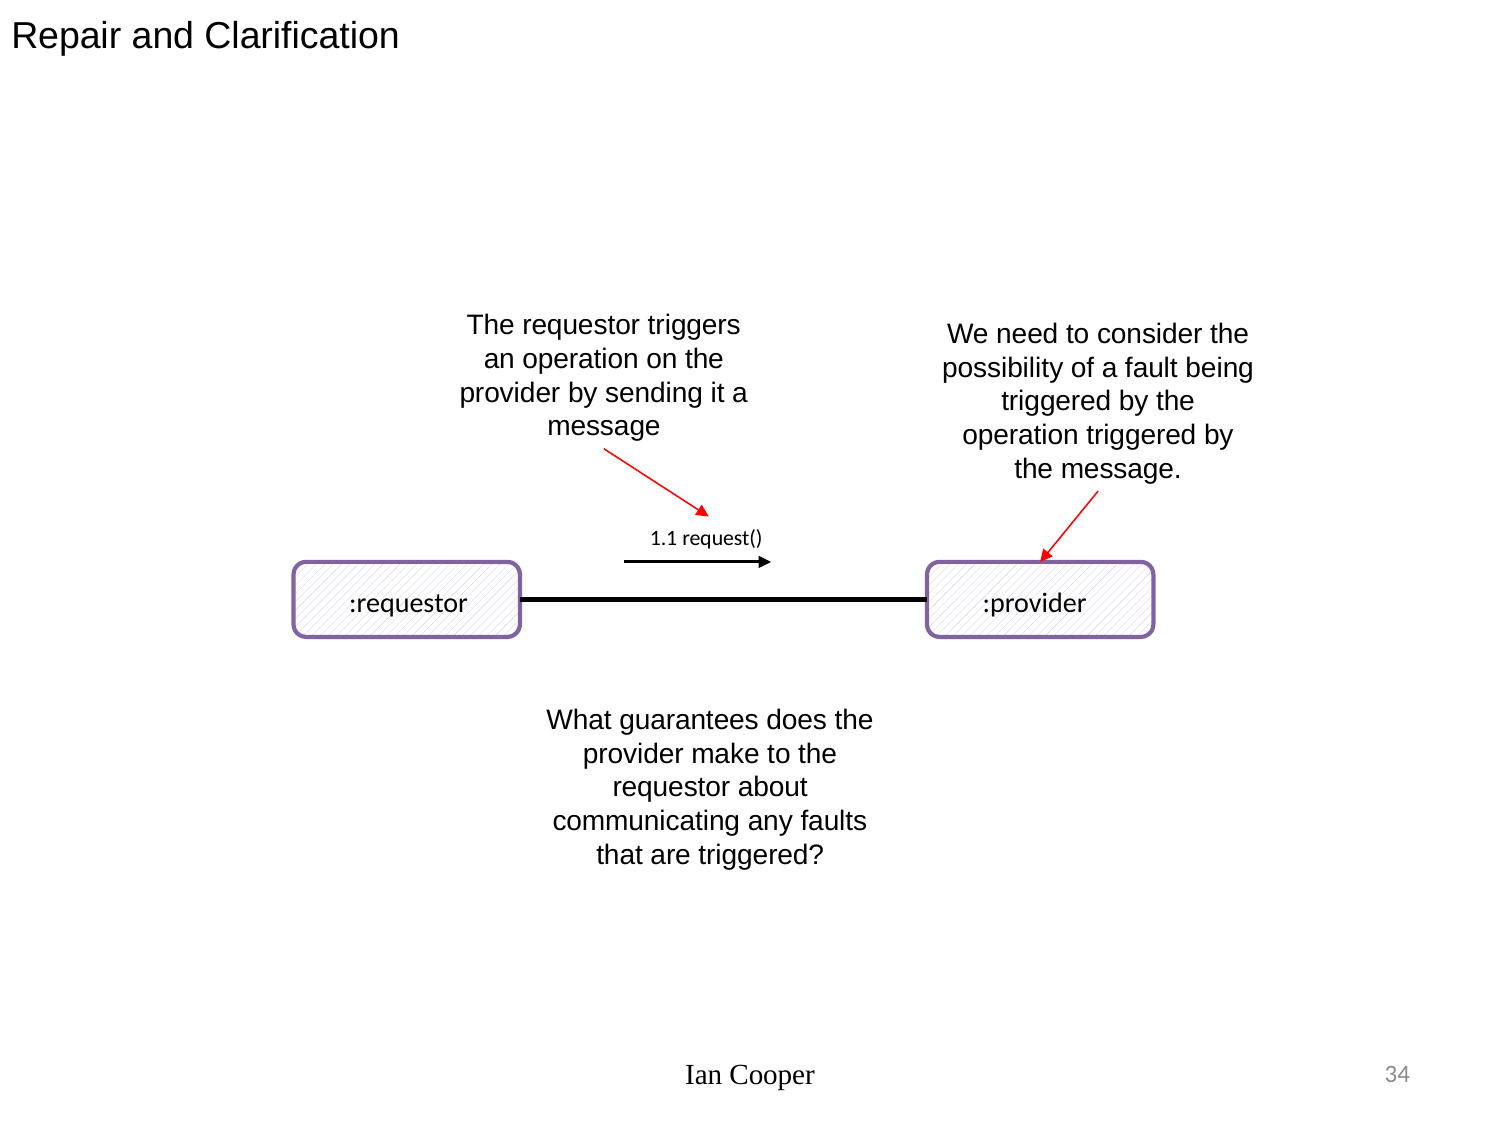

Repair and Clarification
The requestor triggers an operation on the provider by sending it a message
We need to consider the possibility of a fault being triggered by the operation triggered by the message.
1.1 request()

:provider
:requestor
What guarantees does the provider make to the requestor about communicating any faults that are triggered?
Ian Cooper
34